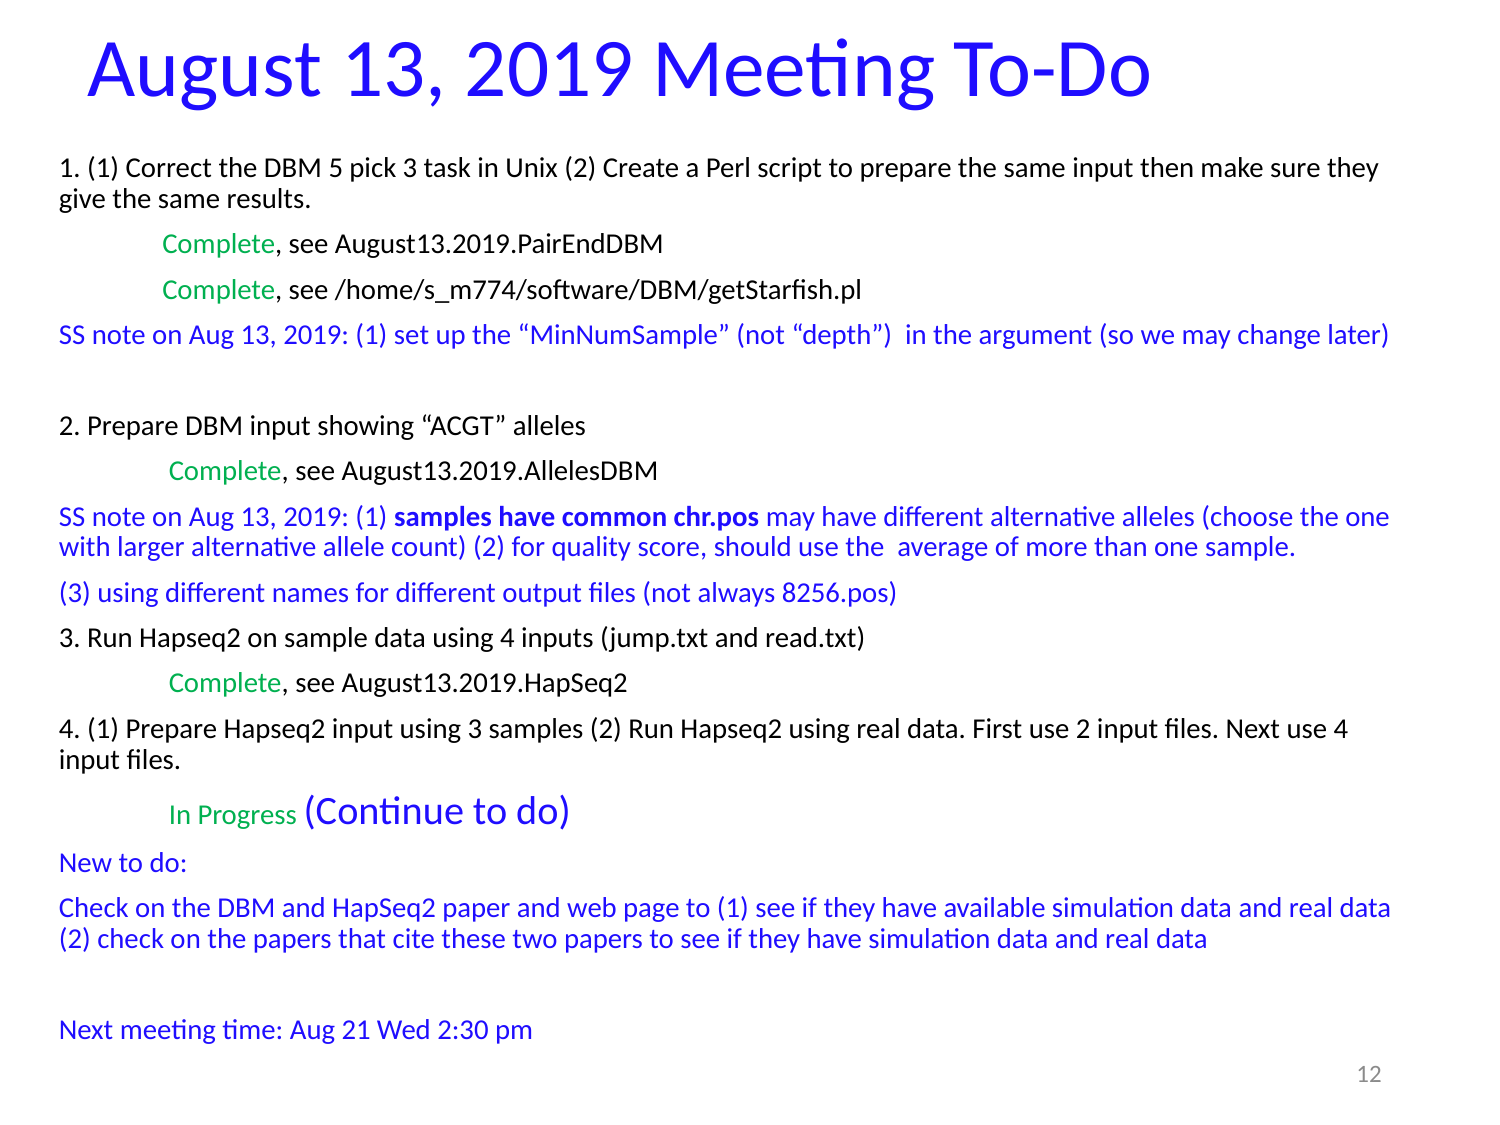

# August 13, 2019 Meeting To-Do
1. (1) Correct the DBM 5 pick 3 task in Unix (2) Create a Perl script to prepare the same input then make sure they give the same results.
	Complete, see August13.2019.PairEndDBM
	Complete, see /home/s_m774/software/DBM/getStarfish.pl
SS note on Aug 13, 2019: (1) set up the “MinNumSample” (not “depth”)  in the argument (so we may change later)

2. Prepare DBM input showing “ACGT” alleles
	 Complete, see August13.2019.AllelesDBM
SS note on Aug 13, 2019: (1) samples have common chr.pos may have different alternative alleles (choose the one with larger alternative allele count) (2) for quality score, should use the  average of more than one sample.
(3) using different names for different output files (not always 8256.pos)
3. Run Hapseq2 on sample data using 4 inputs (jump.txt and read.txt)
	 Complete, see August13.2019.HapSeq2
4. (1) Prepare Hapseq2 input using 3 samples (2) Run Hapseq2 using real data. First use 2 input files. Next use 4 input files.
	 In Progress (Continue to do)
New to do:
Check on the DBM and HapSeq2 paper and web page to (1) see if they have available simulation data and real data (2) check on the papers that cite these two papers to see if they have simulation data and real data

Next meeting time: Aug 21 Wed 2:30 pm
12